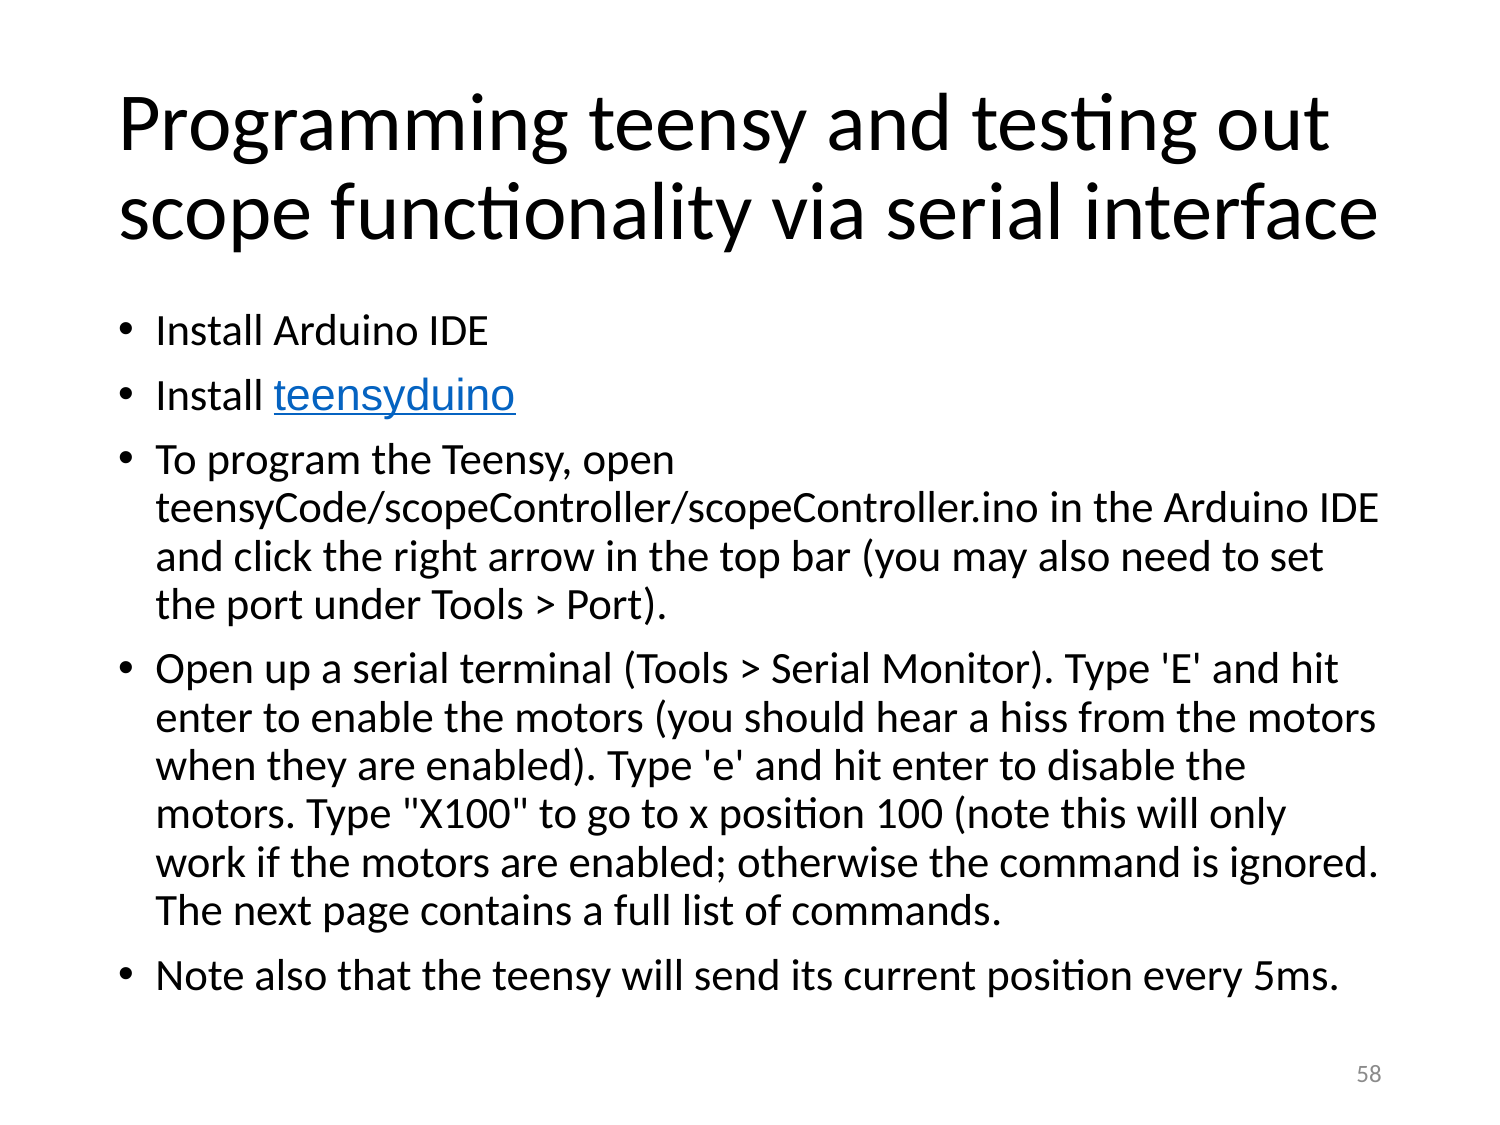

# Programming teensy and testing out scope functionality via serial interface
Install Arduino IDE
Install teensyduino
To program the Teensy, open teensyCode/scopeController/scopeController.ino in the Arduino IDE and click the right arrow in the top bar (you may also need to set the port under Tools > Port).
Open up a serial terminal (Tools > Serial Monitor). Type 'E' and hit enter to enable the motors (you should hear a hiss from the motors when they are enabled). Type 'e' and hit enter to disable the motors. Type "X100" to go to x position 100 (note this will only work if the motors are enabled; otherwise the command is ignored. The next page contains a full list of commands.
Note also that the teensy will send its current position every 5ms.

58